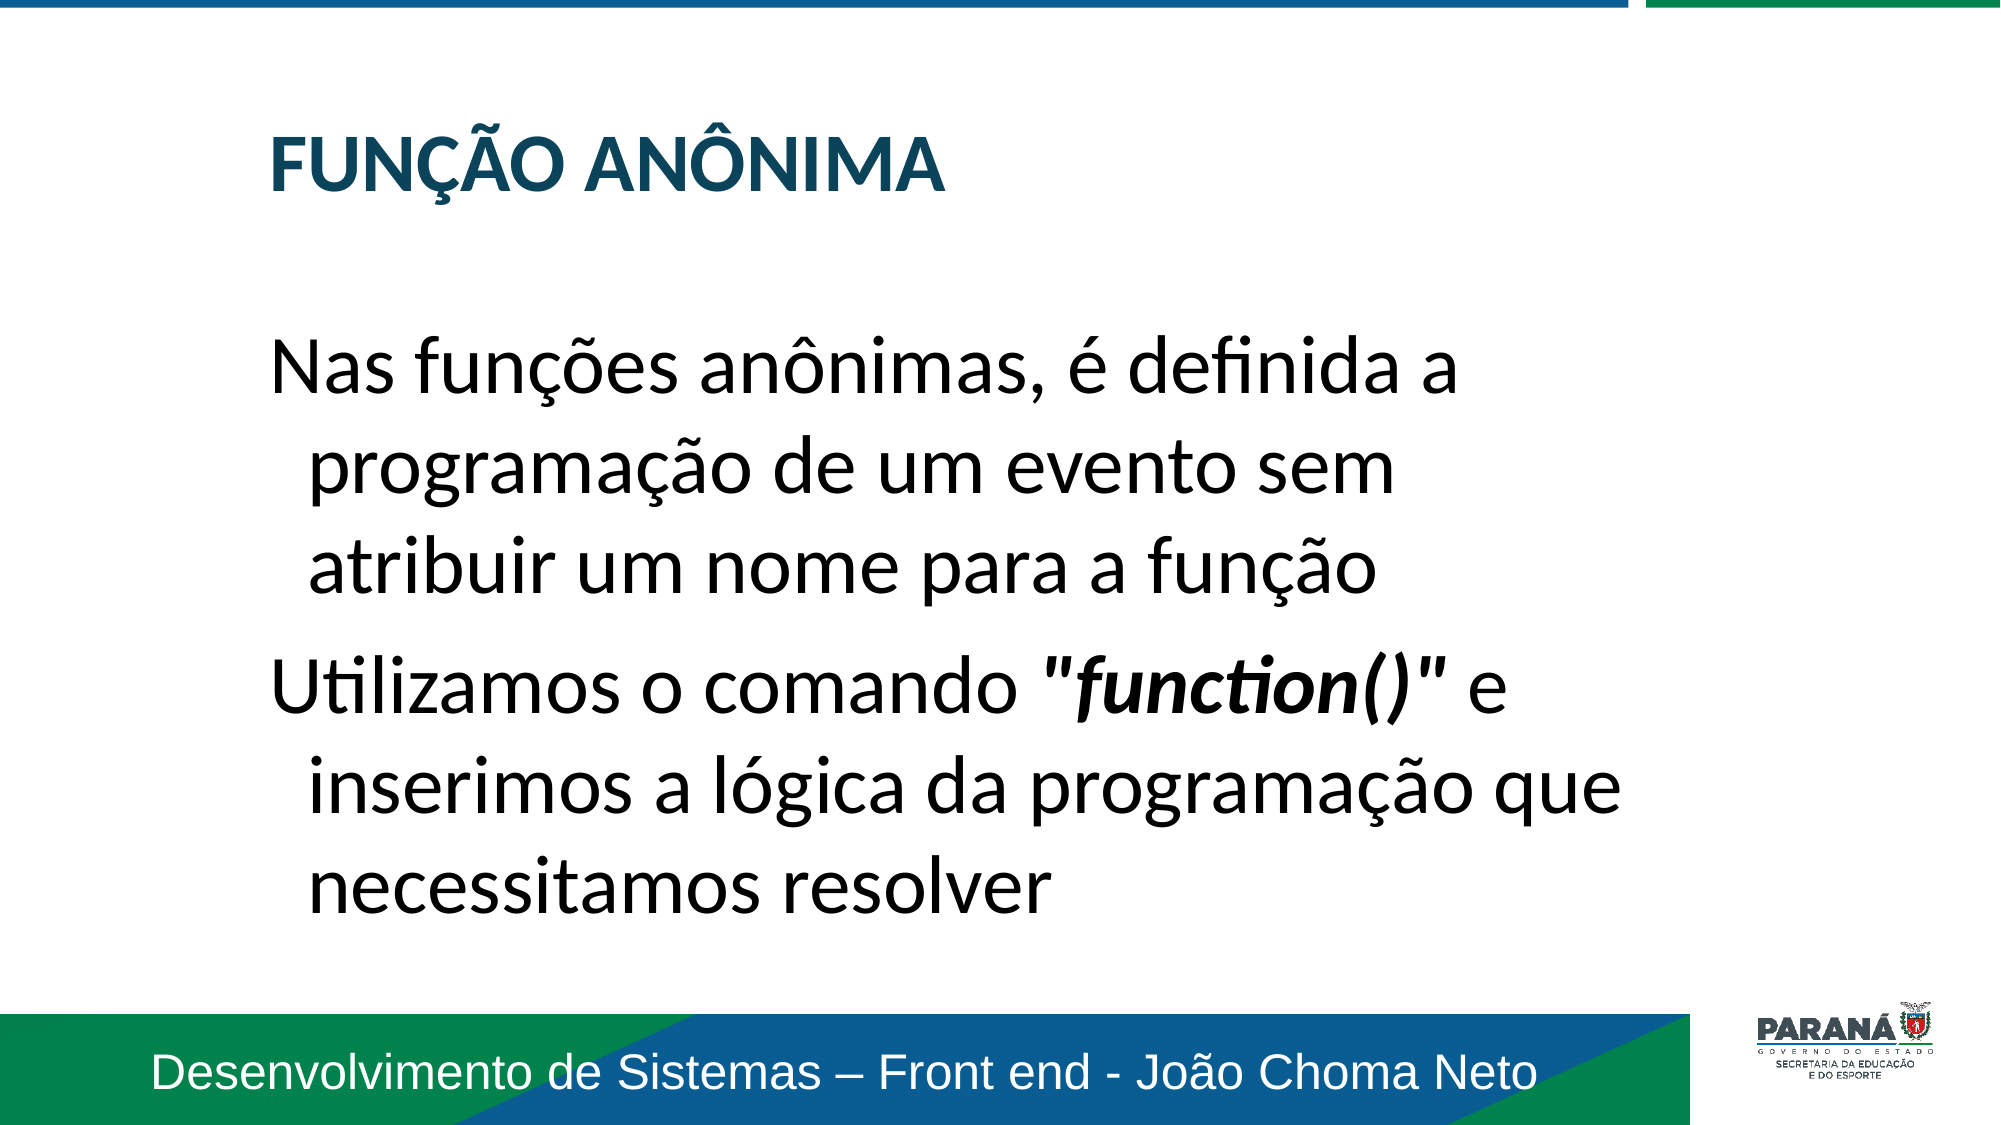

FUNÇÃO ANÔNIMA
Nas funções anônimas, é definida a programação de um evento sem atribuir um nome para a função
Utilizamos o comando "function()" e inserimos a lógica da programação que necessitamos resolver